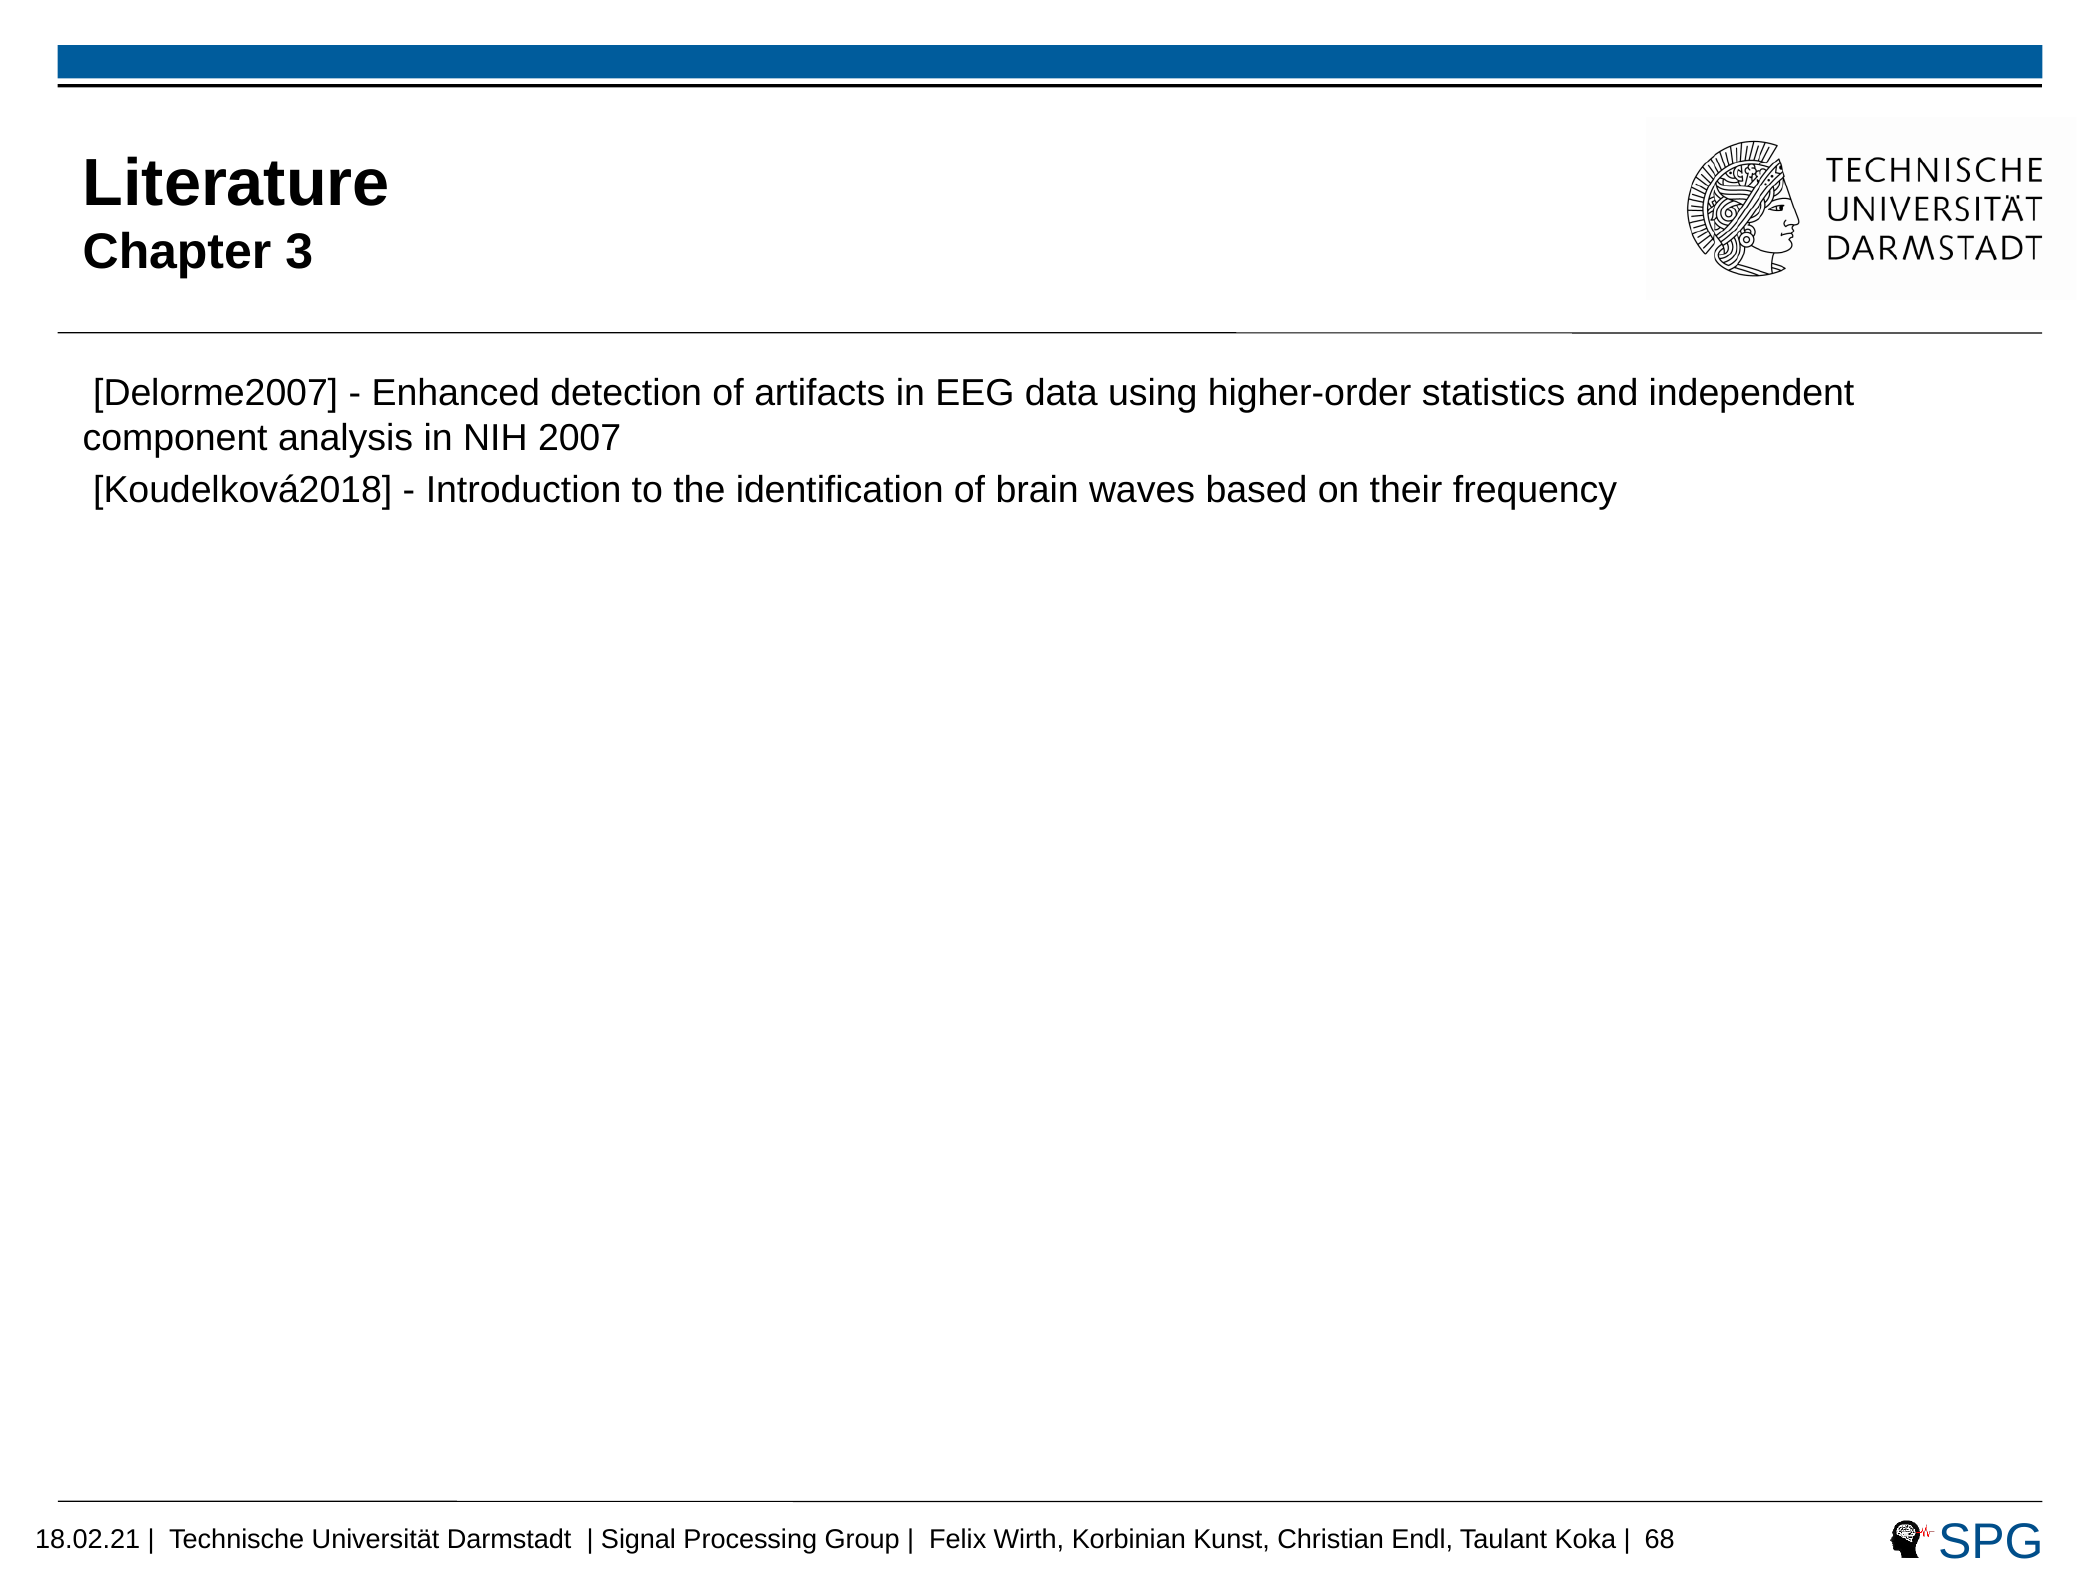

# Literature Chapter 3
 [Delorme2007] - Enhanced detection of artifacts in EEG data using higher-order statistics and independent component analysis in NIH 2007
 [Koudelková2018] - Introduction to the identification of brain waves based on their frequency